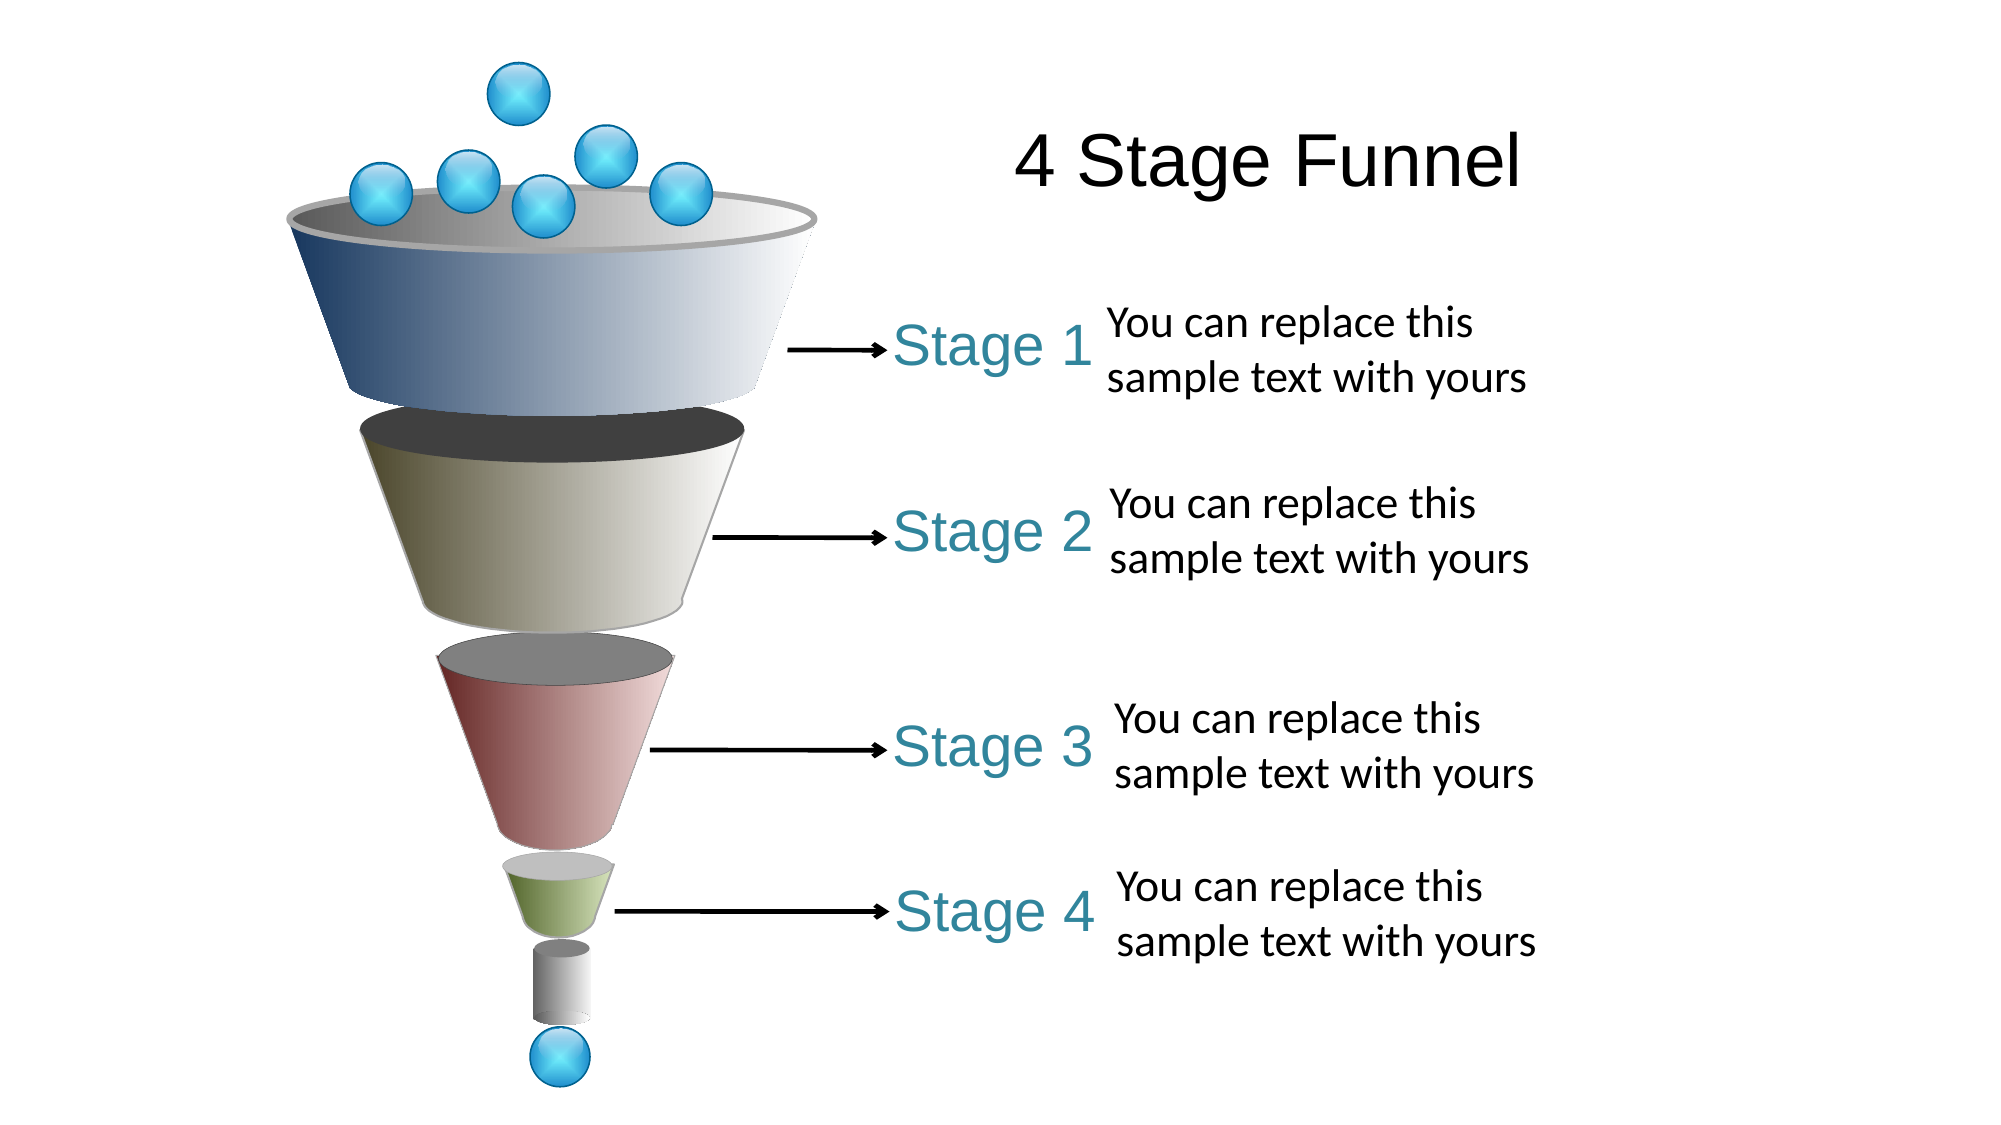

# 4 Stage Funnel

You can replace this sample text with yours
Stage 1

You can replace this sample text with yours
Stage 2

You can replace this sample text with yours
Stage 3
You can replace this sample text with yours

Stage 4